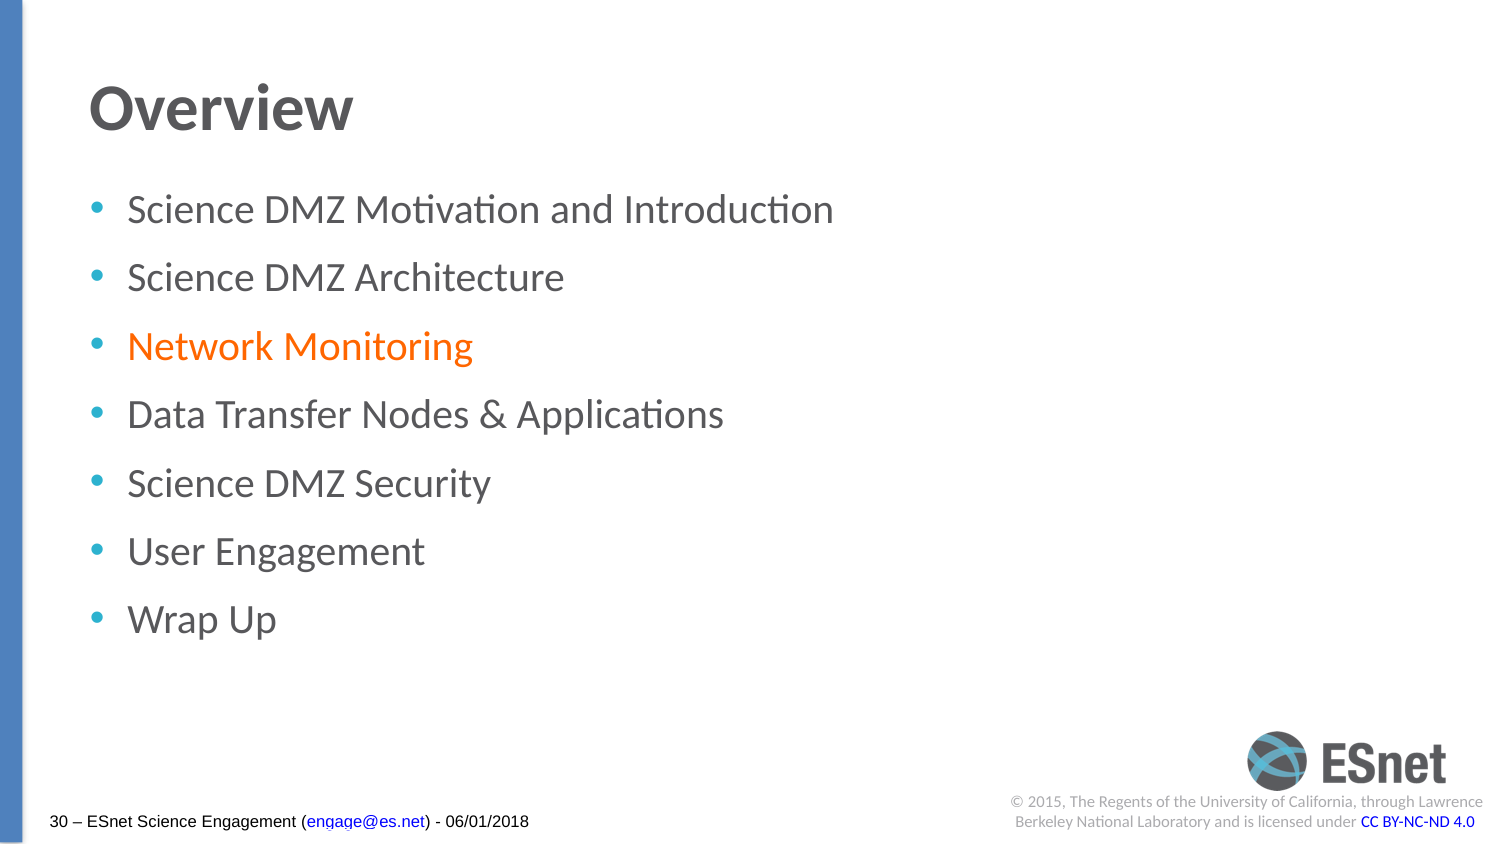

Overview
Science DMZ Motivation and Introduction
Science DMZ Architecture
Network Monitoring
Data Transfer Nodes & Applications
Science DMZ Security
User Engagement
Wrap Up

© 2015, The Regents of the University of California, through Lawrence Berkeley National Laboratory and is licensed under CC BY-NC-ND 4.0
30 – ESnet Science Engagement (engage@es.net) - 06/01/2018